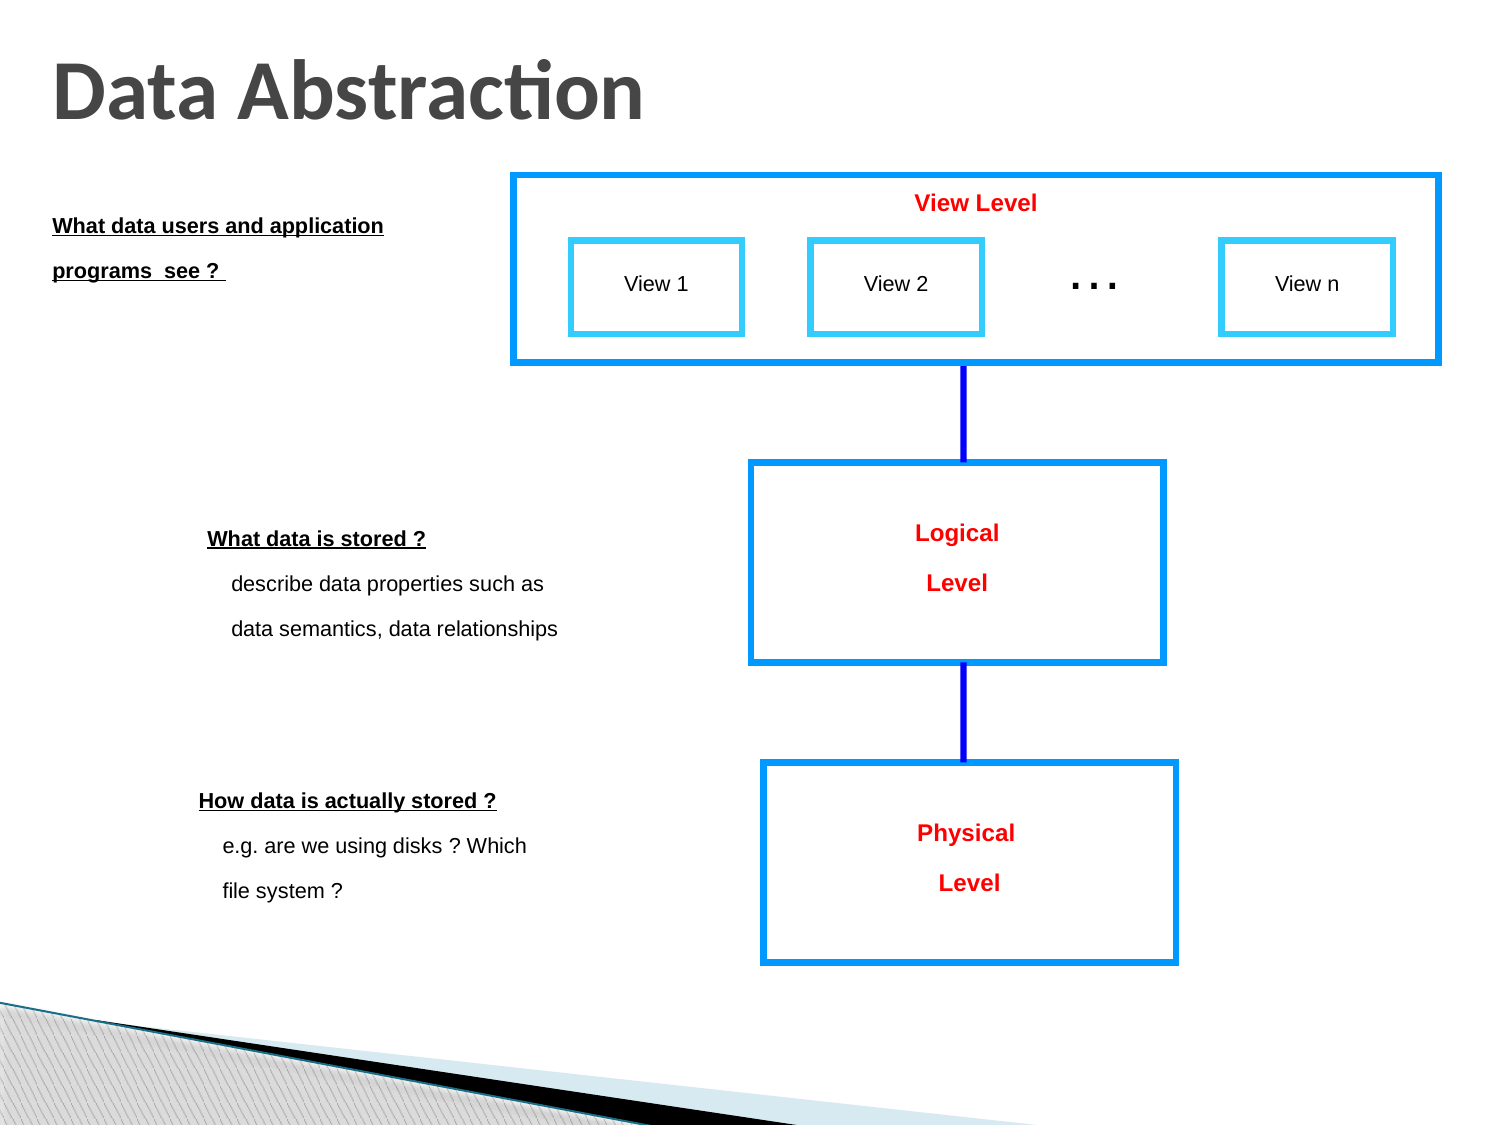

# Data Abstraction
View Level
…
View 1
View 2
View n
What data users and application programs  see ?

Logical
Level
What data is stored ?
    describe data properties such as
    data semantics, data relationships

Physical
Level
How data is actually stored ?
    e.g. are we using disks ? Which
    file system ?